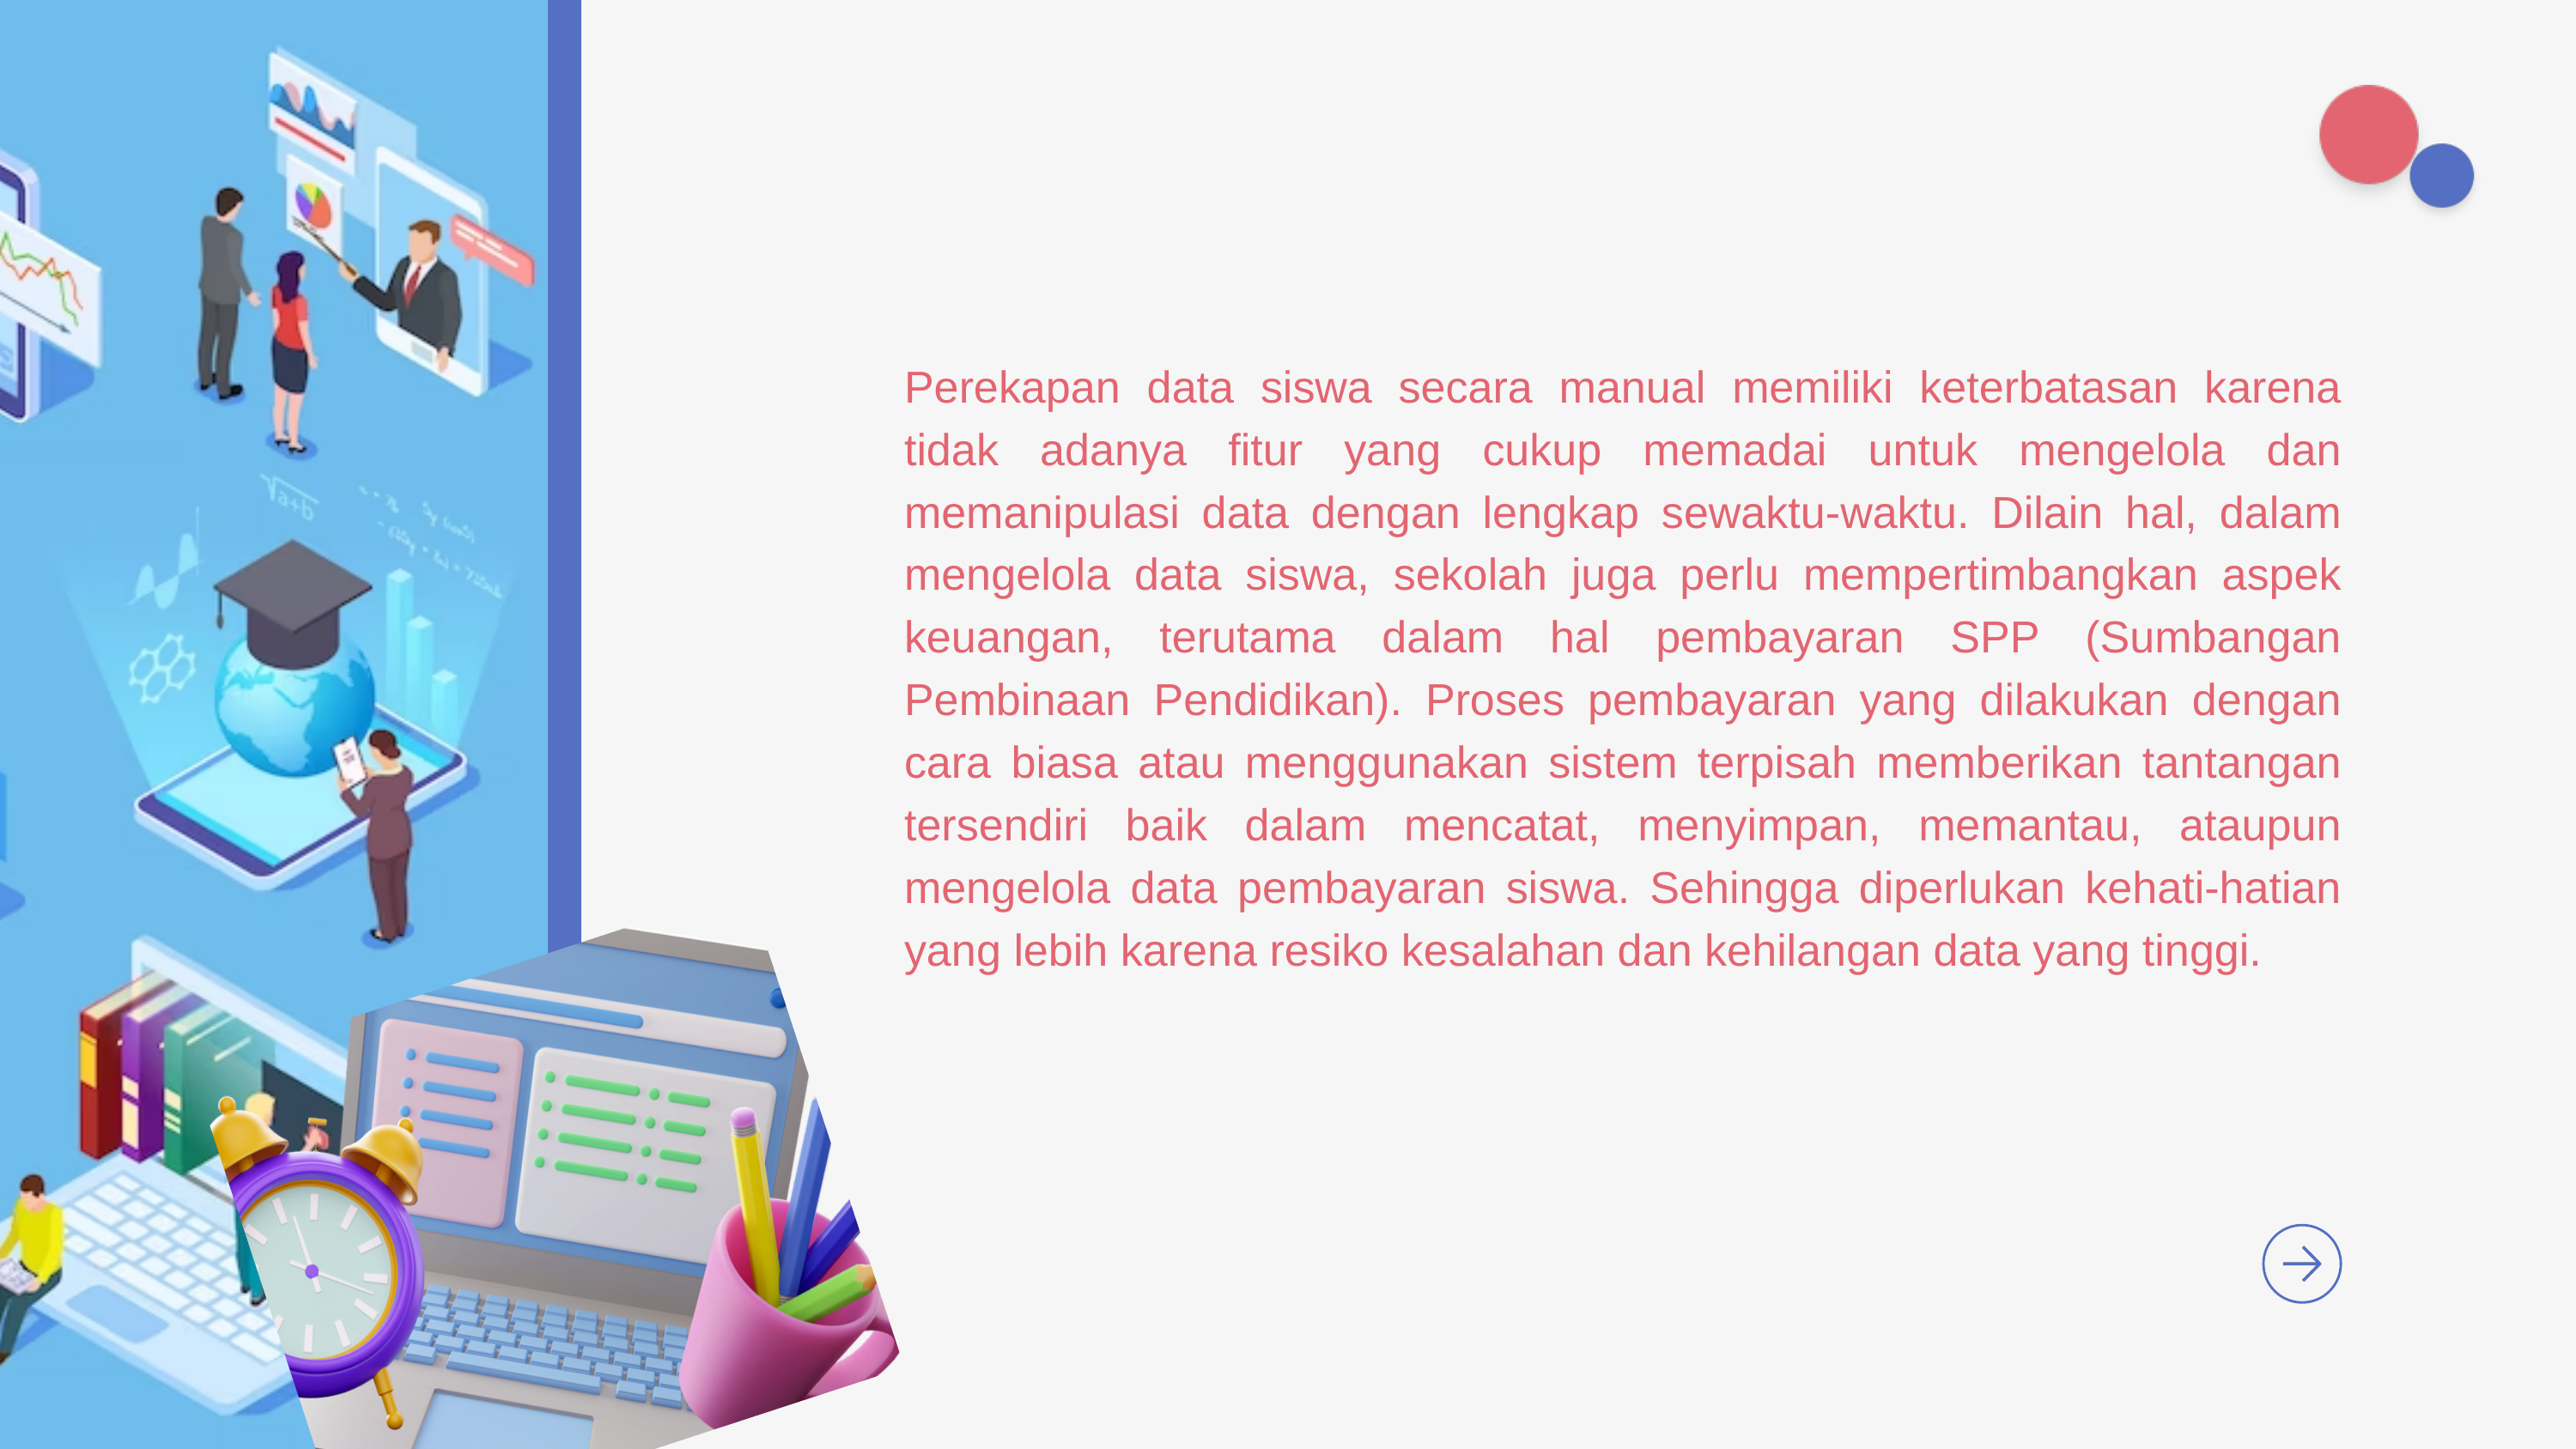

Perekapan data siswa secara manual memiliki keterbatasan karena tidak adanya fitur yang cukup memadai untuk mengelola dan memanipulasi data dengan lengkap sewaktu-waktu. Dilain hal, dalam mengelola data siswa, sekolah juga perlu mempertimbangkan aspek keuangan, terutama dalam hal pembayaran SPP (Sumbangan Pembinaan Pendidikan). Proses pembayaran yang dilakukan dengan cara biasa atau menggunakan sistem terpisah memberikan tantangan tersendiri baik dalam mencatat, menyimpan, memantau, ataupun mengelola data pembayaran siswa. Sehingga diperlukan kehati-hatian yang lebih karena resiko kesalahan dan kehilangan data yang tinggi.